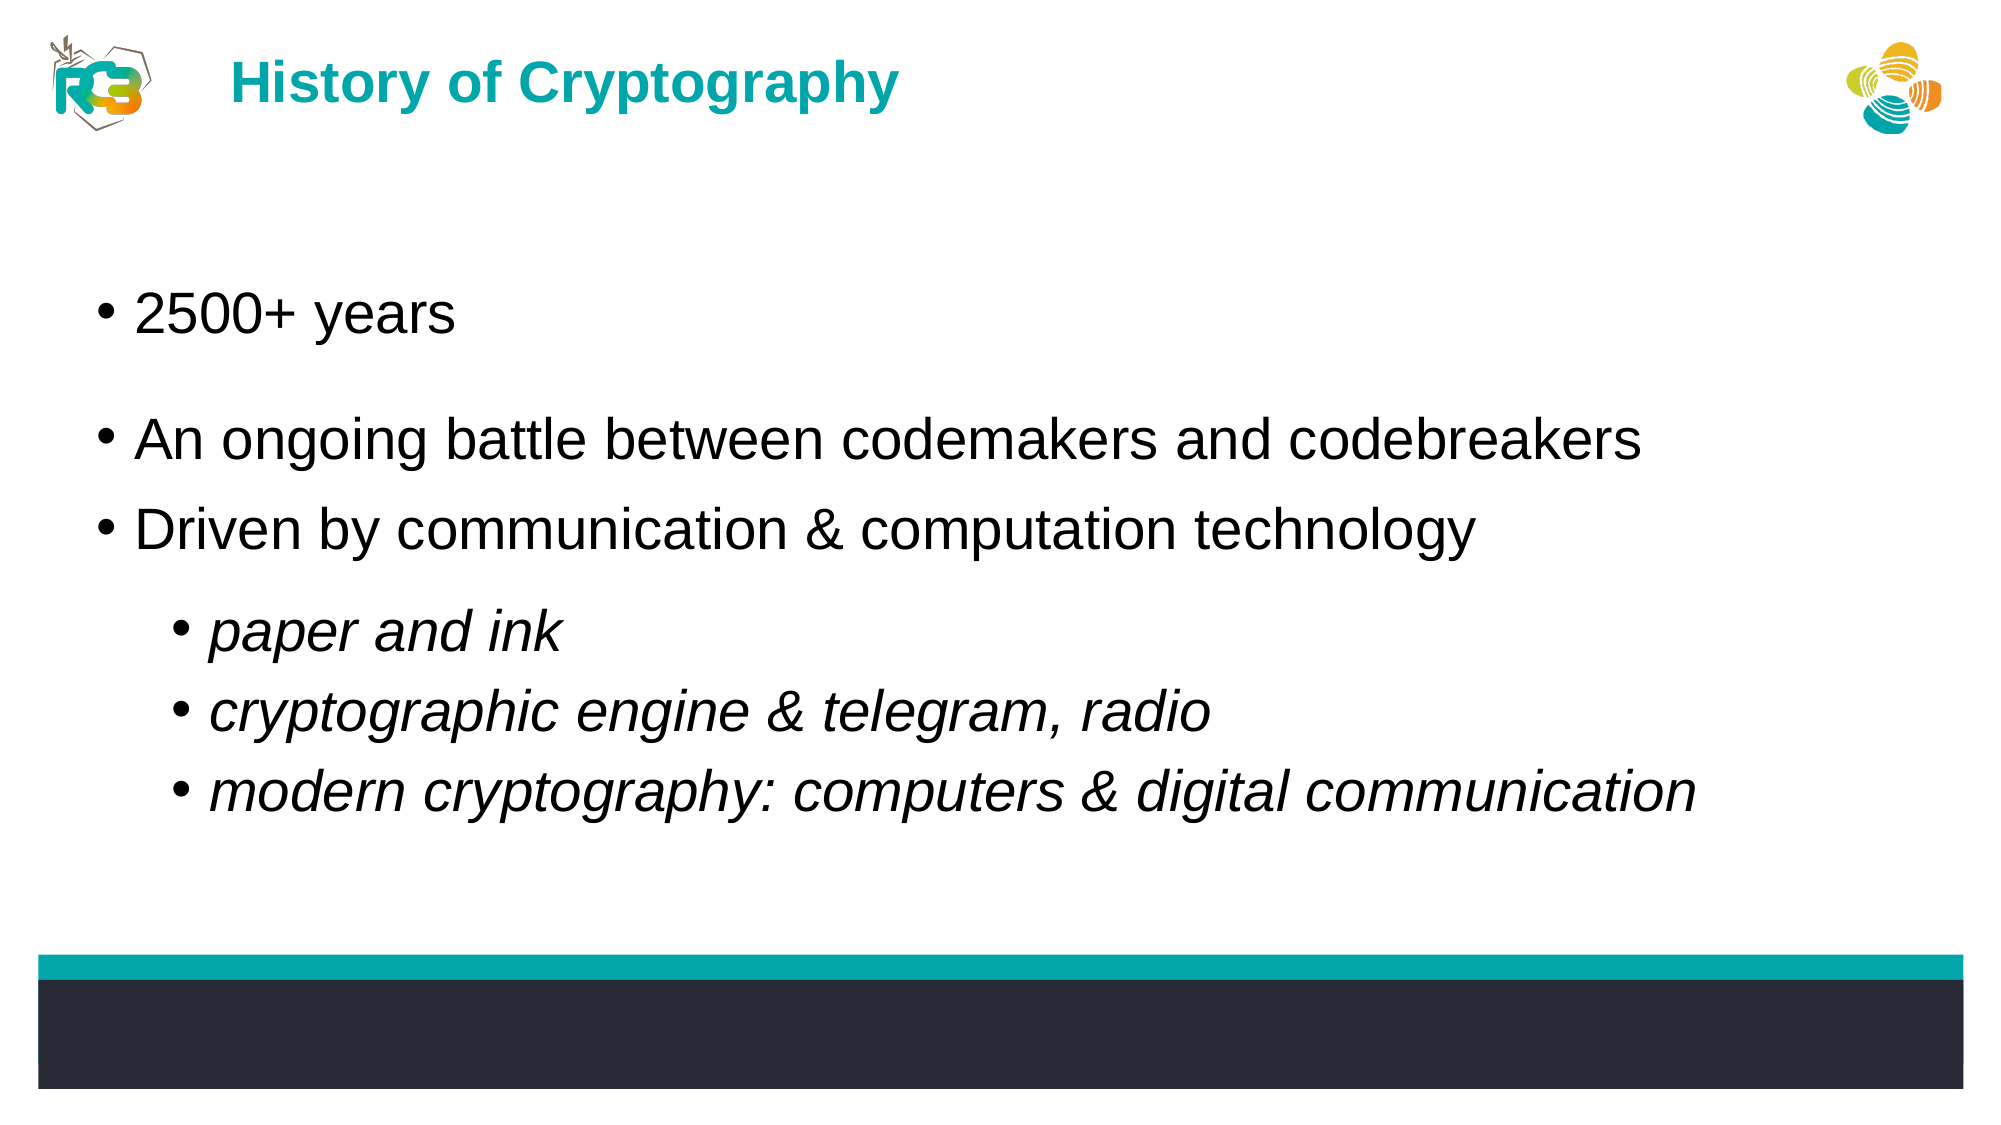

History of Cryptography
2500+ years
An ongoing battle between codemakers and codebreakers
Driven by communication & computation technology
paper and ink
cryptographic engine & telegram, radio
modern cryptography: computers & digital communication